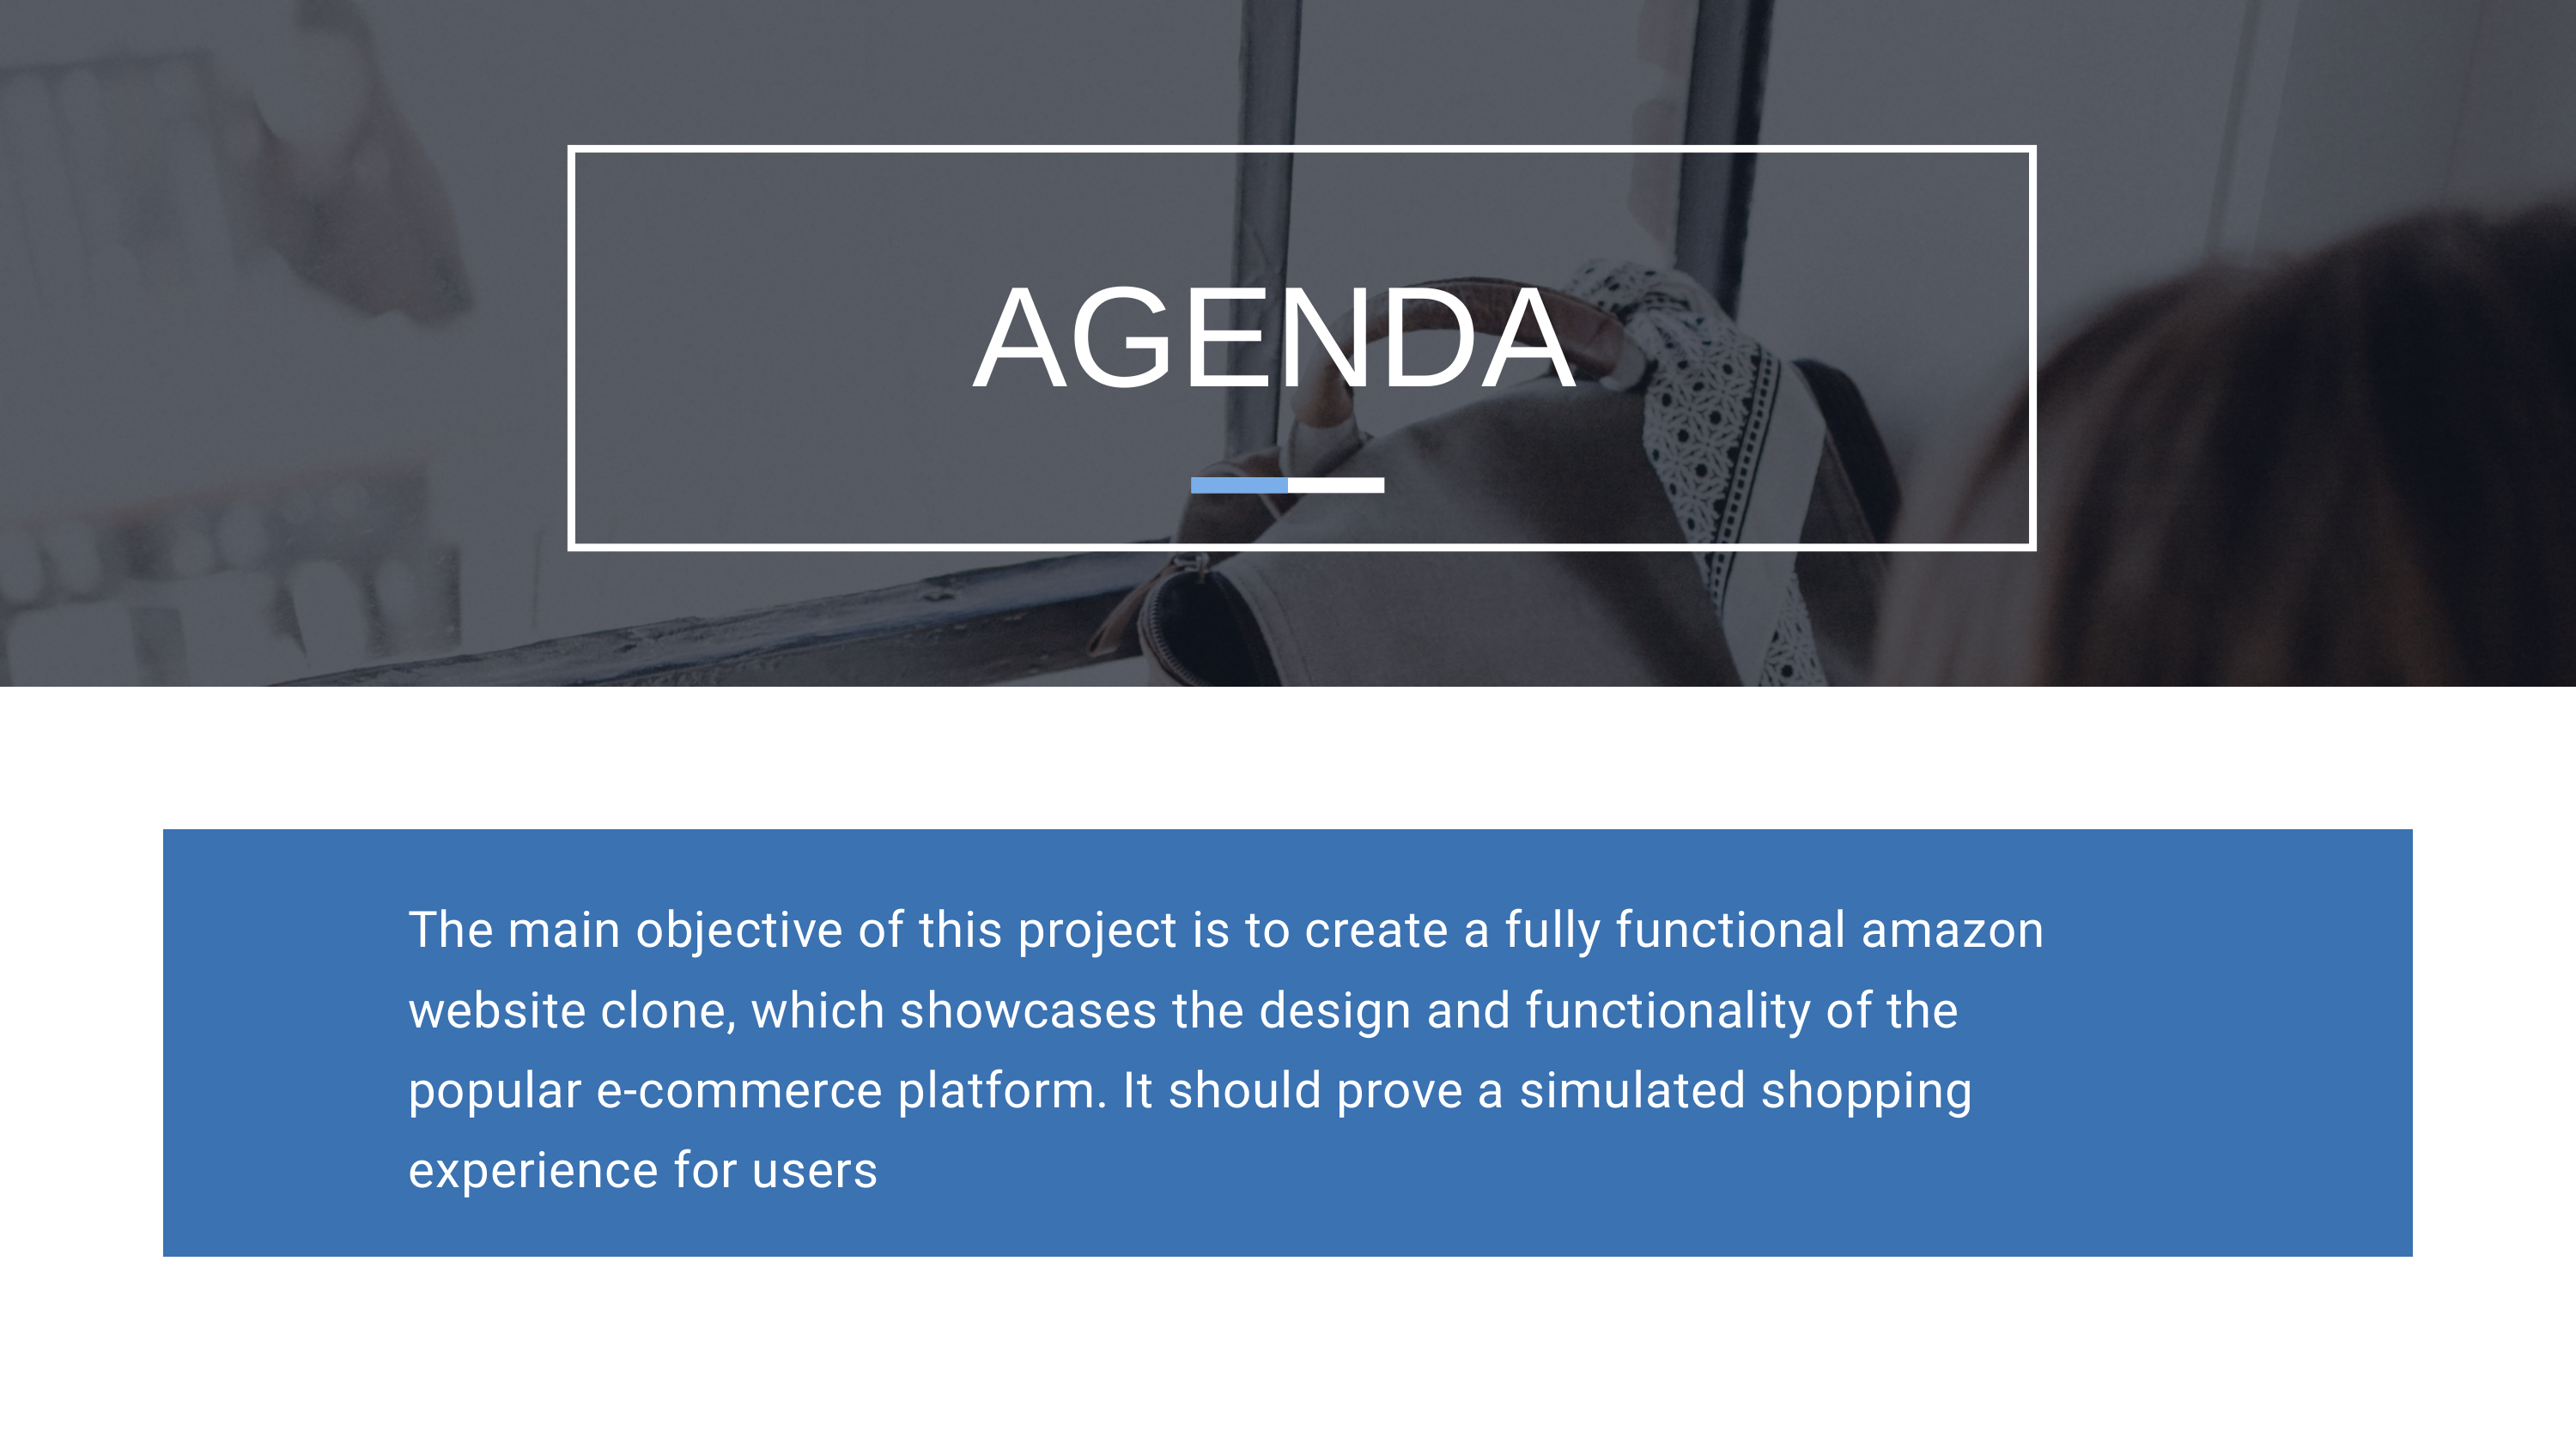

AGENDA

The main objective of this project is to create a fully functional amazon website clone, which showcases the design and functionality of the popular e-commerce platform. It should prove a simulated shopping experience for users